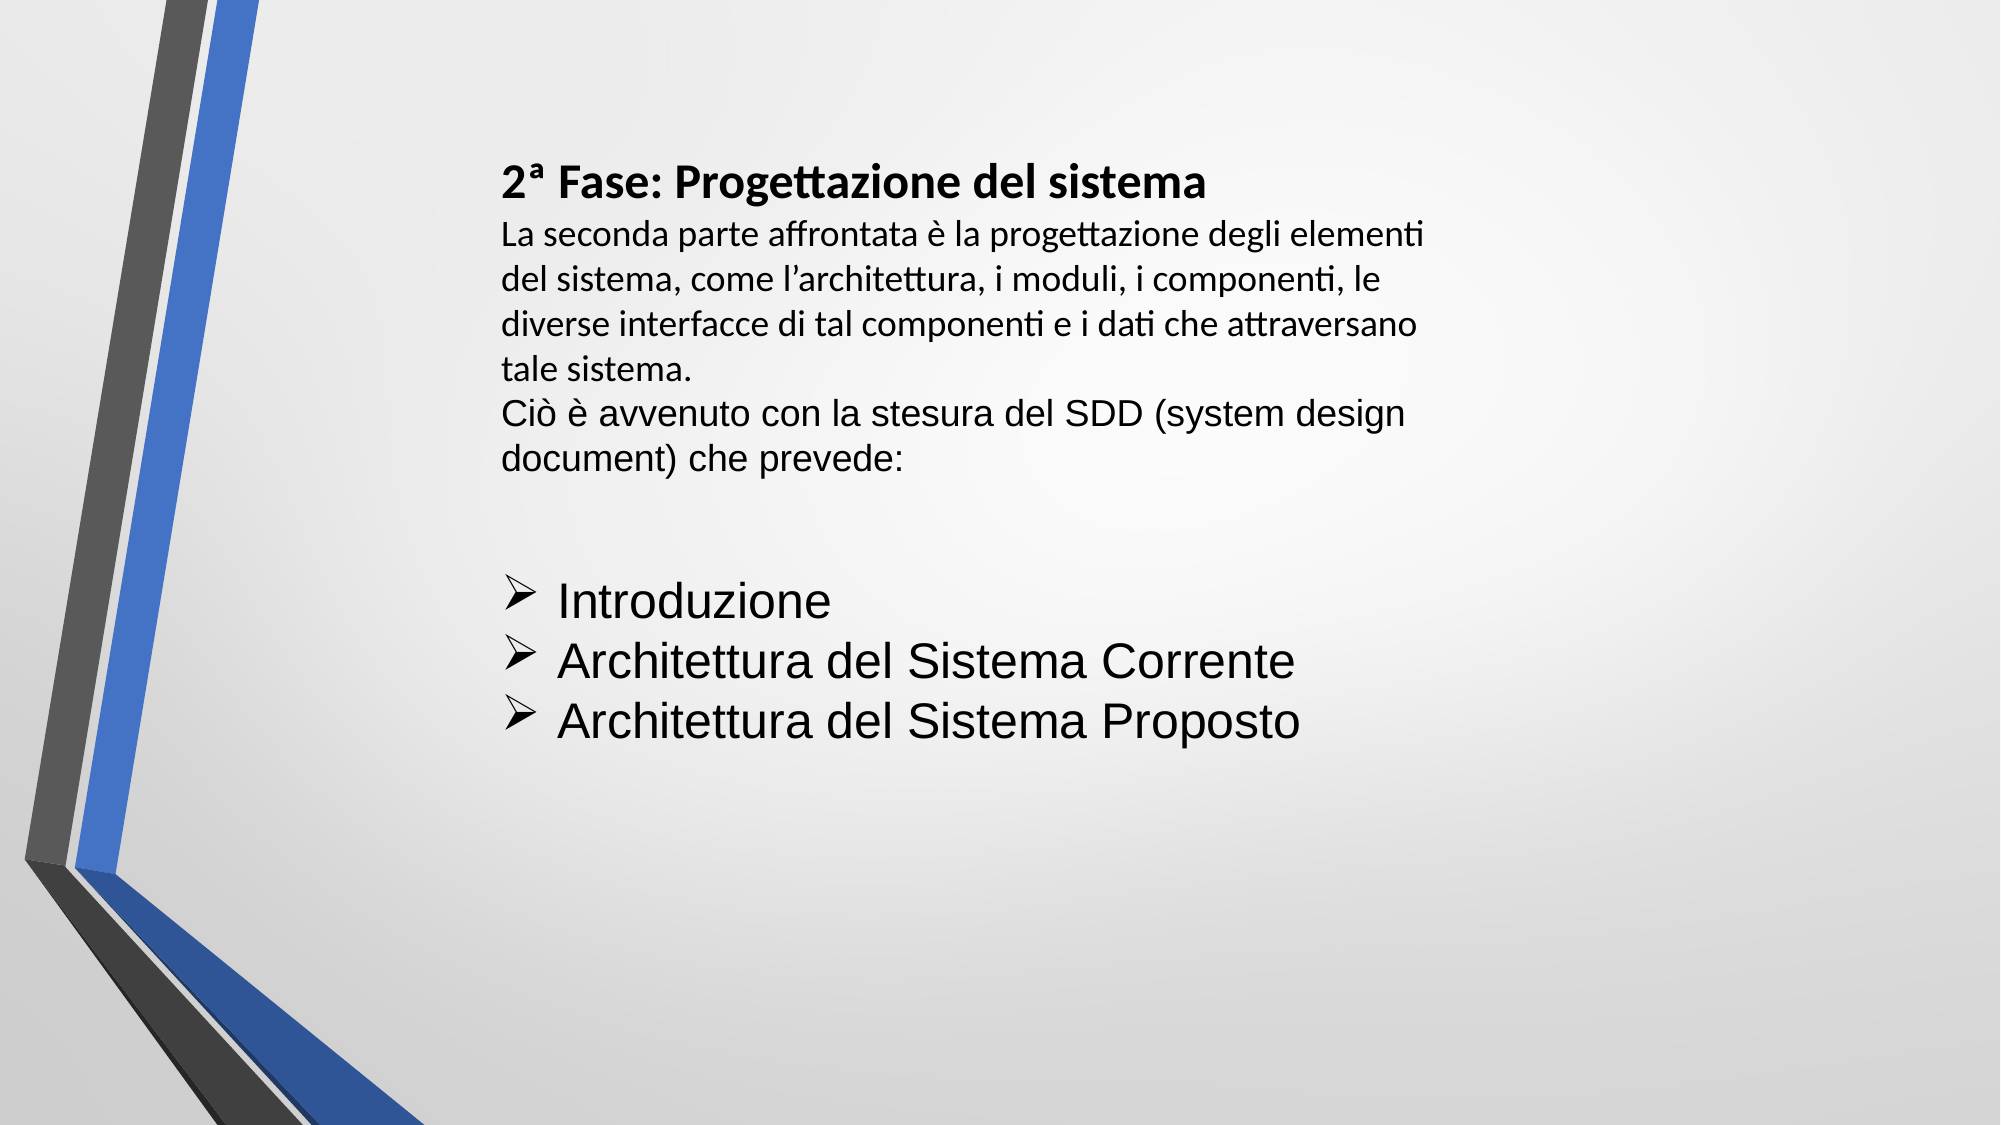

2ª Fase: Progettazione del sistema
La seconda parte affrontata è la progettazione degli elementi del sistema, come l’architettura, i moduli, i componenti, le diverse interfacce di tal componenti e i dati che attraversano tale sistema.
Ciò è avvenuto con la stesura del SDD (system design document) che prevede:

Introduzione
Architettura del Sistema Corrente
Architettura del Sistema Proposto